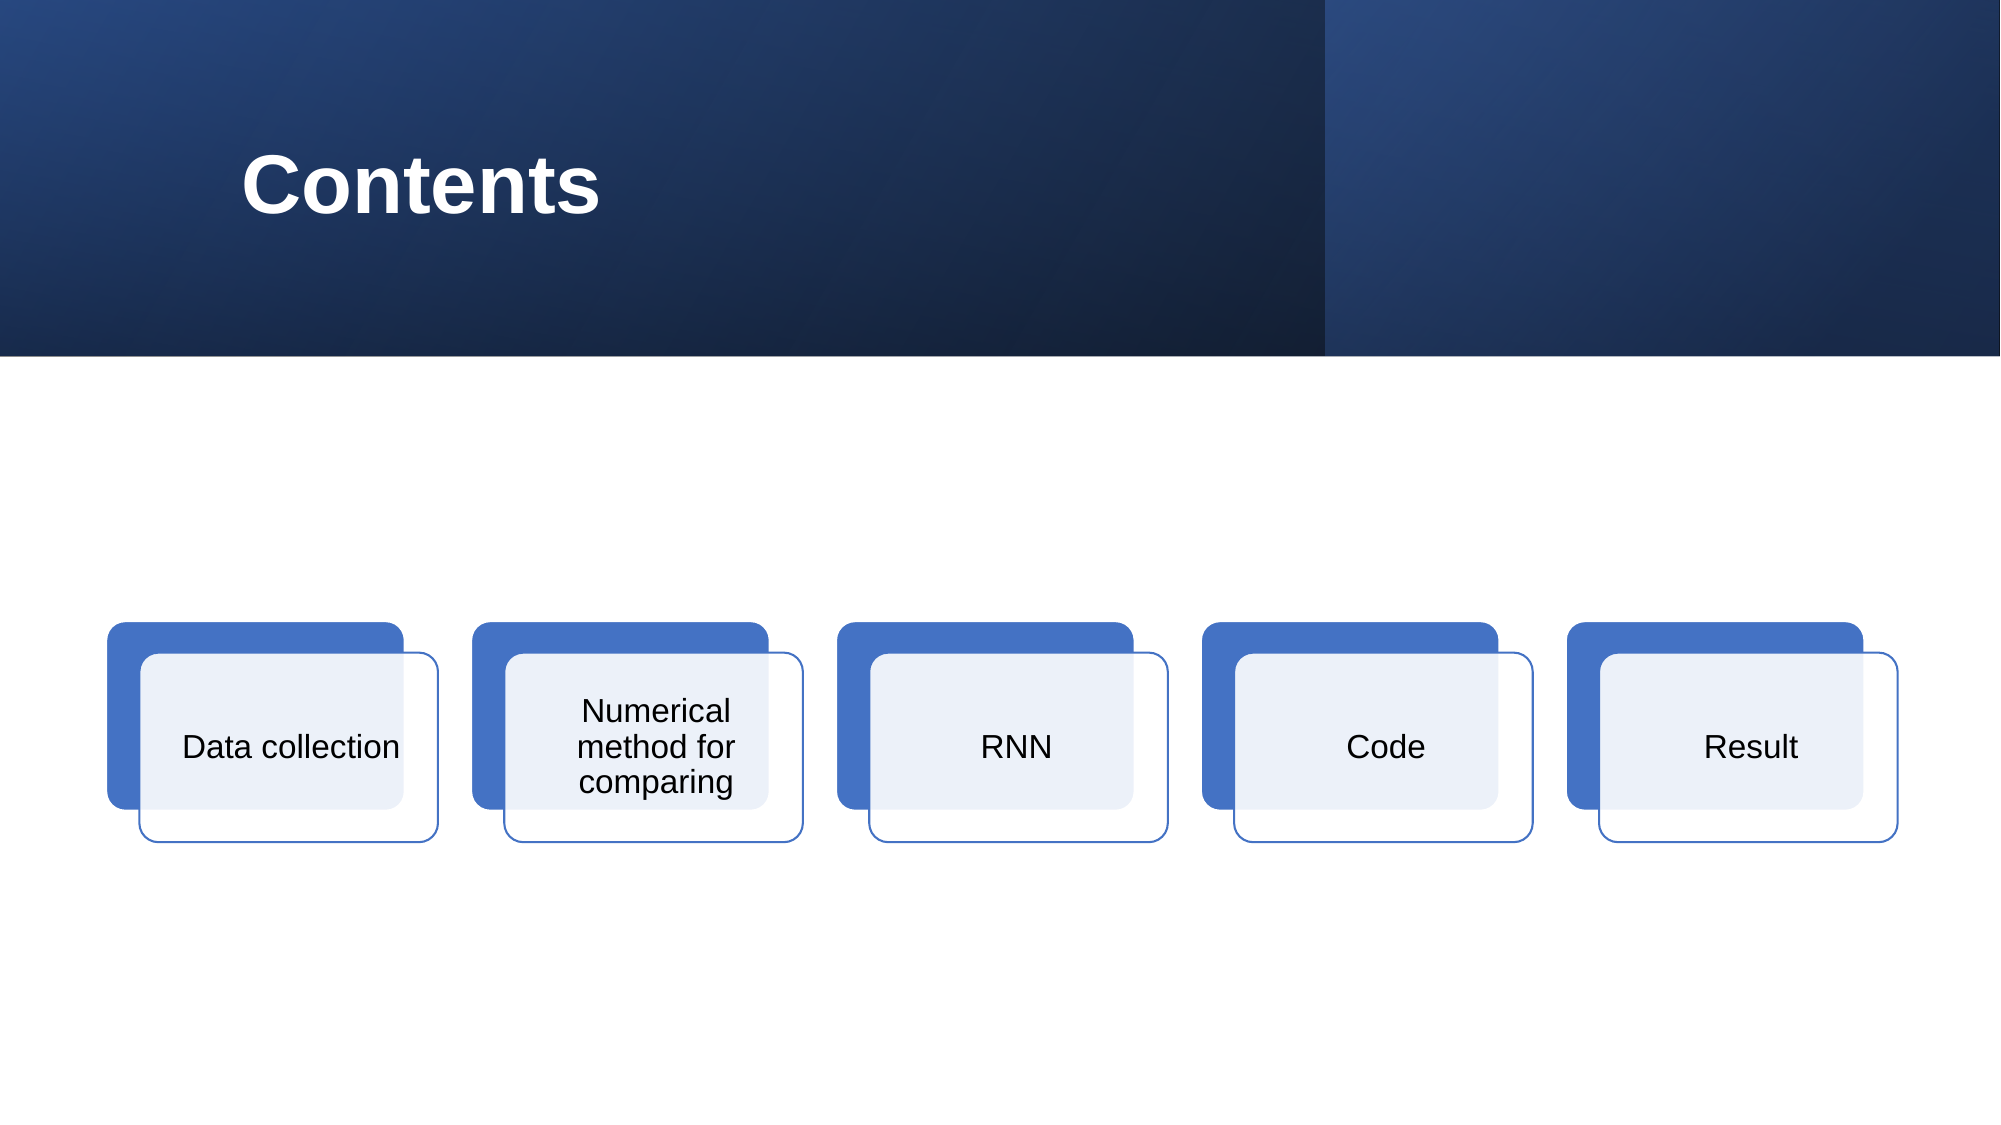

Contents
Data collection
Numerical method for comparing
RNN
Code
Result
2